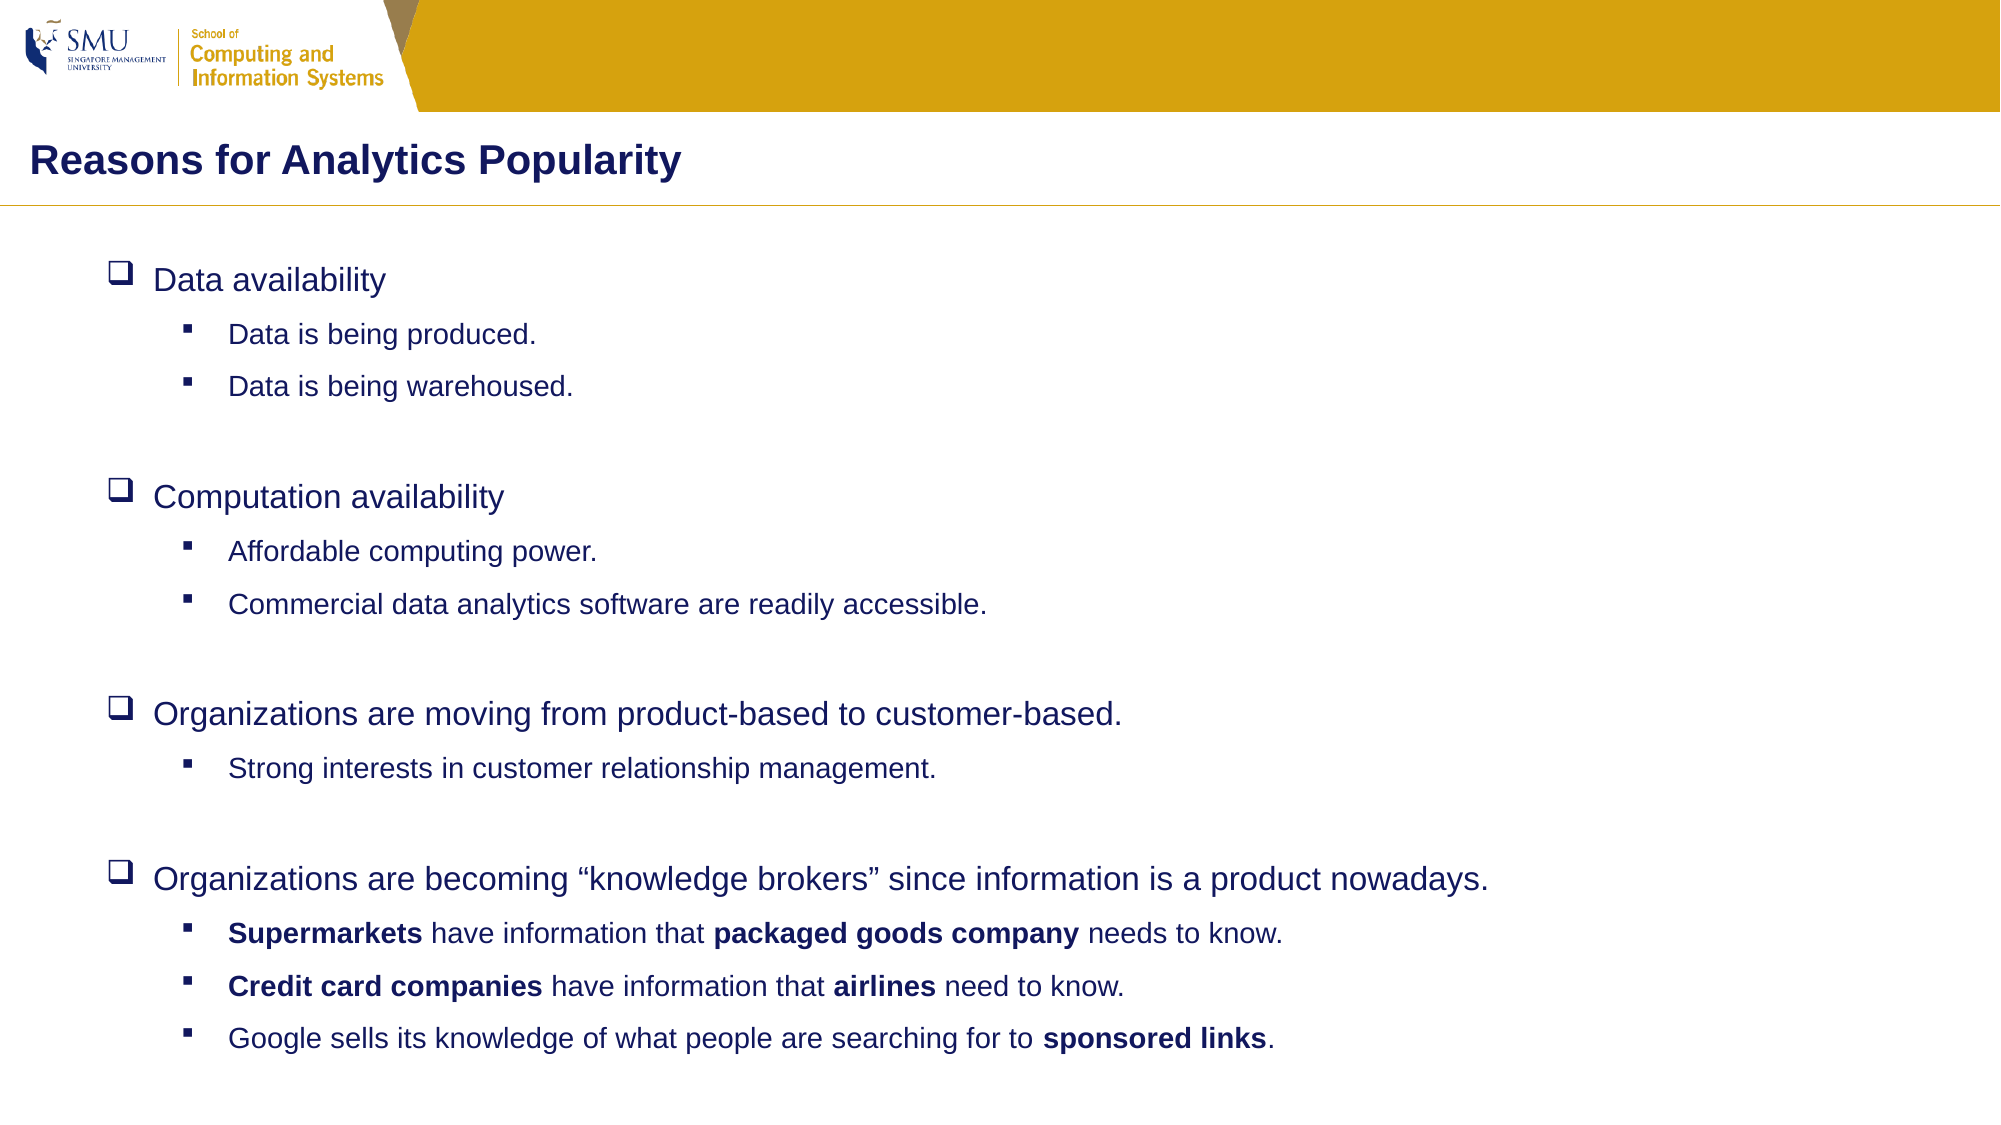

Reasons for Analytics Popularity
Data availability
Data is being produced.
Data is being warehoused.

Computation availability
Affordable computing power.
Commercial data analytics software are readily accessible.

Organizations are moving from product-based to customer-based.
Strong interests in customer relationship management.

Organizations are becoming “knowledge brokers” since information is a product nowadays.
Supermarkets have information that packaged goods company needs to know.
Credit card companies have information that airlines need to know.
Google sells its knowledge of what people are searching for to sponsored links.